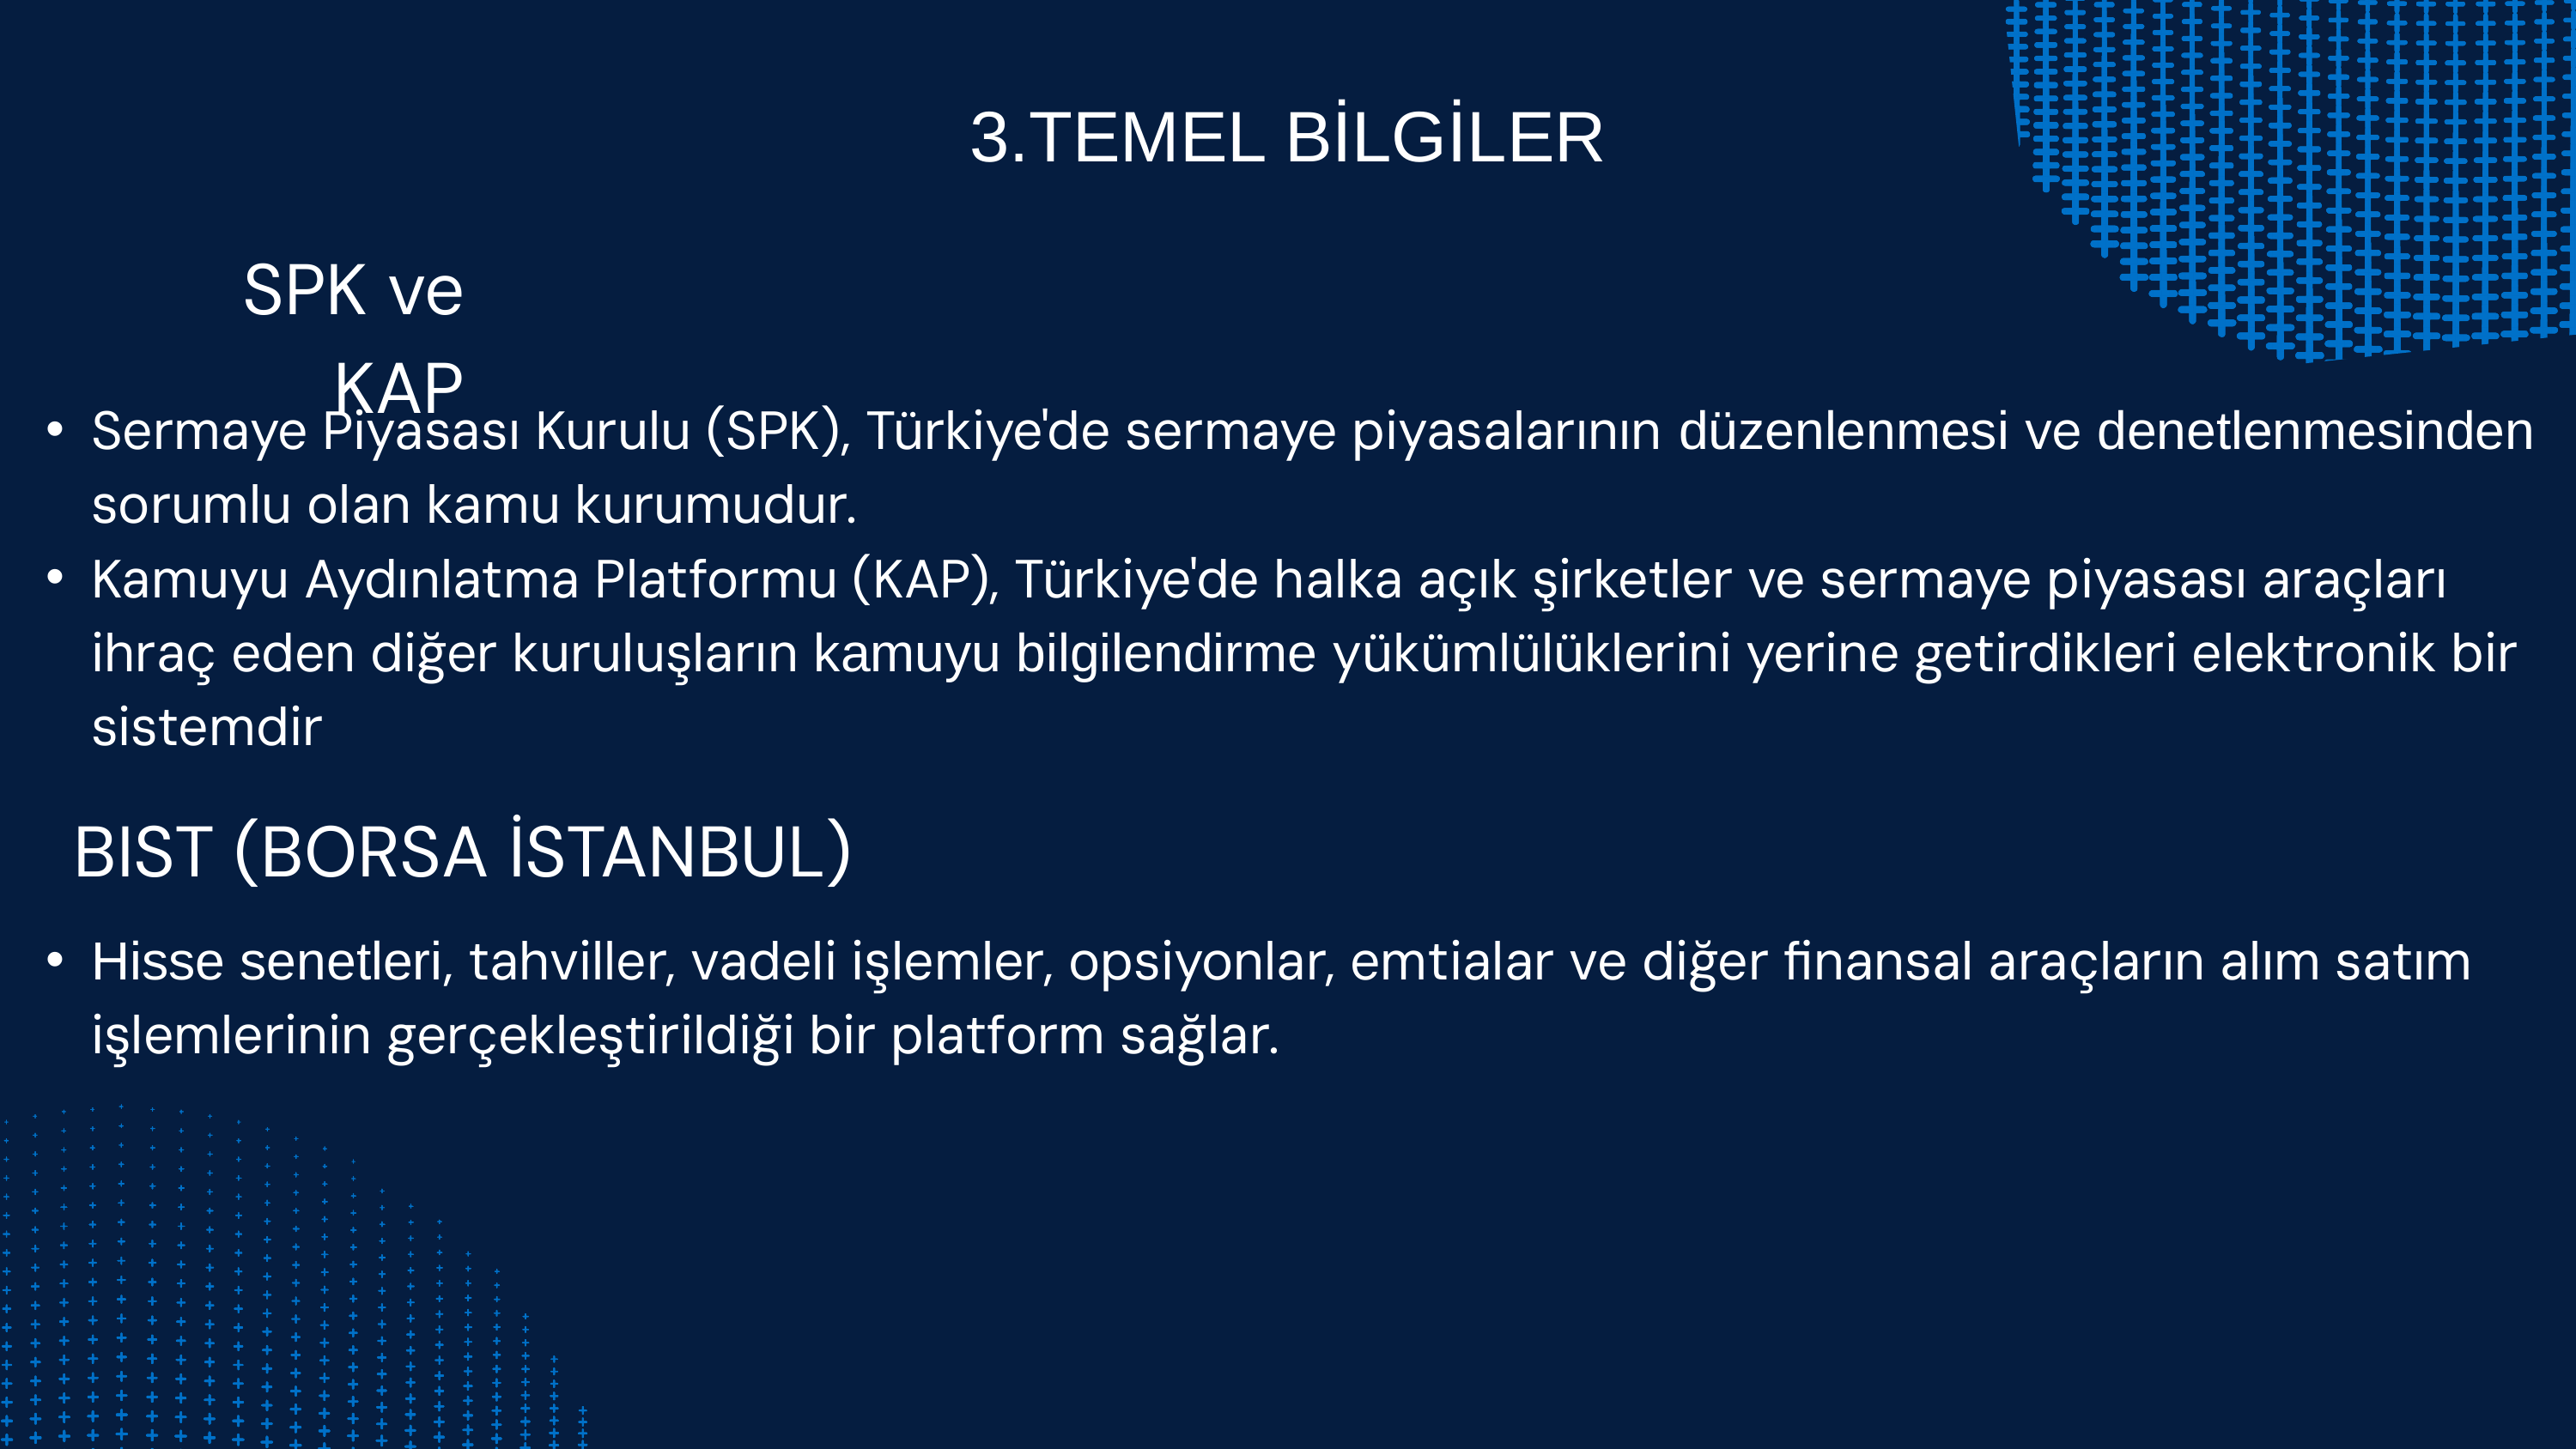

3.TEMEL BİLGİLER
SPK ve KAP
Sermaye Piyasası Kurulu (SPK), Türkiye'de sermaye piyasalarının düzenlenmesi ve denetlenmesinden sorumlu olan kamu kurumudur.
Kamuyu Aydınlatma Platformu (KAP), Türkiye'de halka açık şirketler ve sermaye piyasası araçları ihraç eden diğer kuruluşların kamuyu bilgilendirme yükümlülüklerini yerine getirdikleri elektronik bir sistemdir
BIST (BORSA İSTANBUL)
Hisse senetleri, tahviller, vadeli işlemler, opsiyonlar, emtialar ve diğer finansal araçların alım satım işlemlerinin gerçekleştirildiği bir platform sağlar.